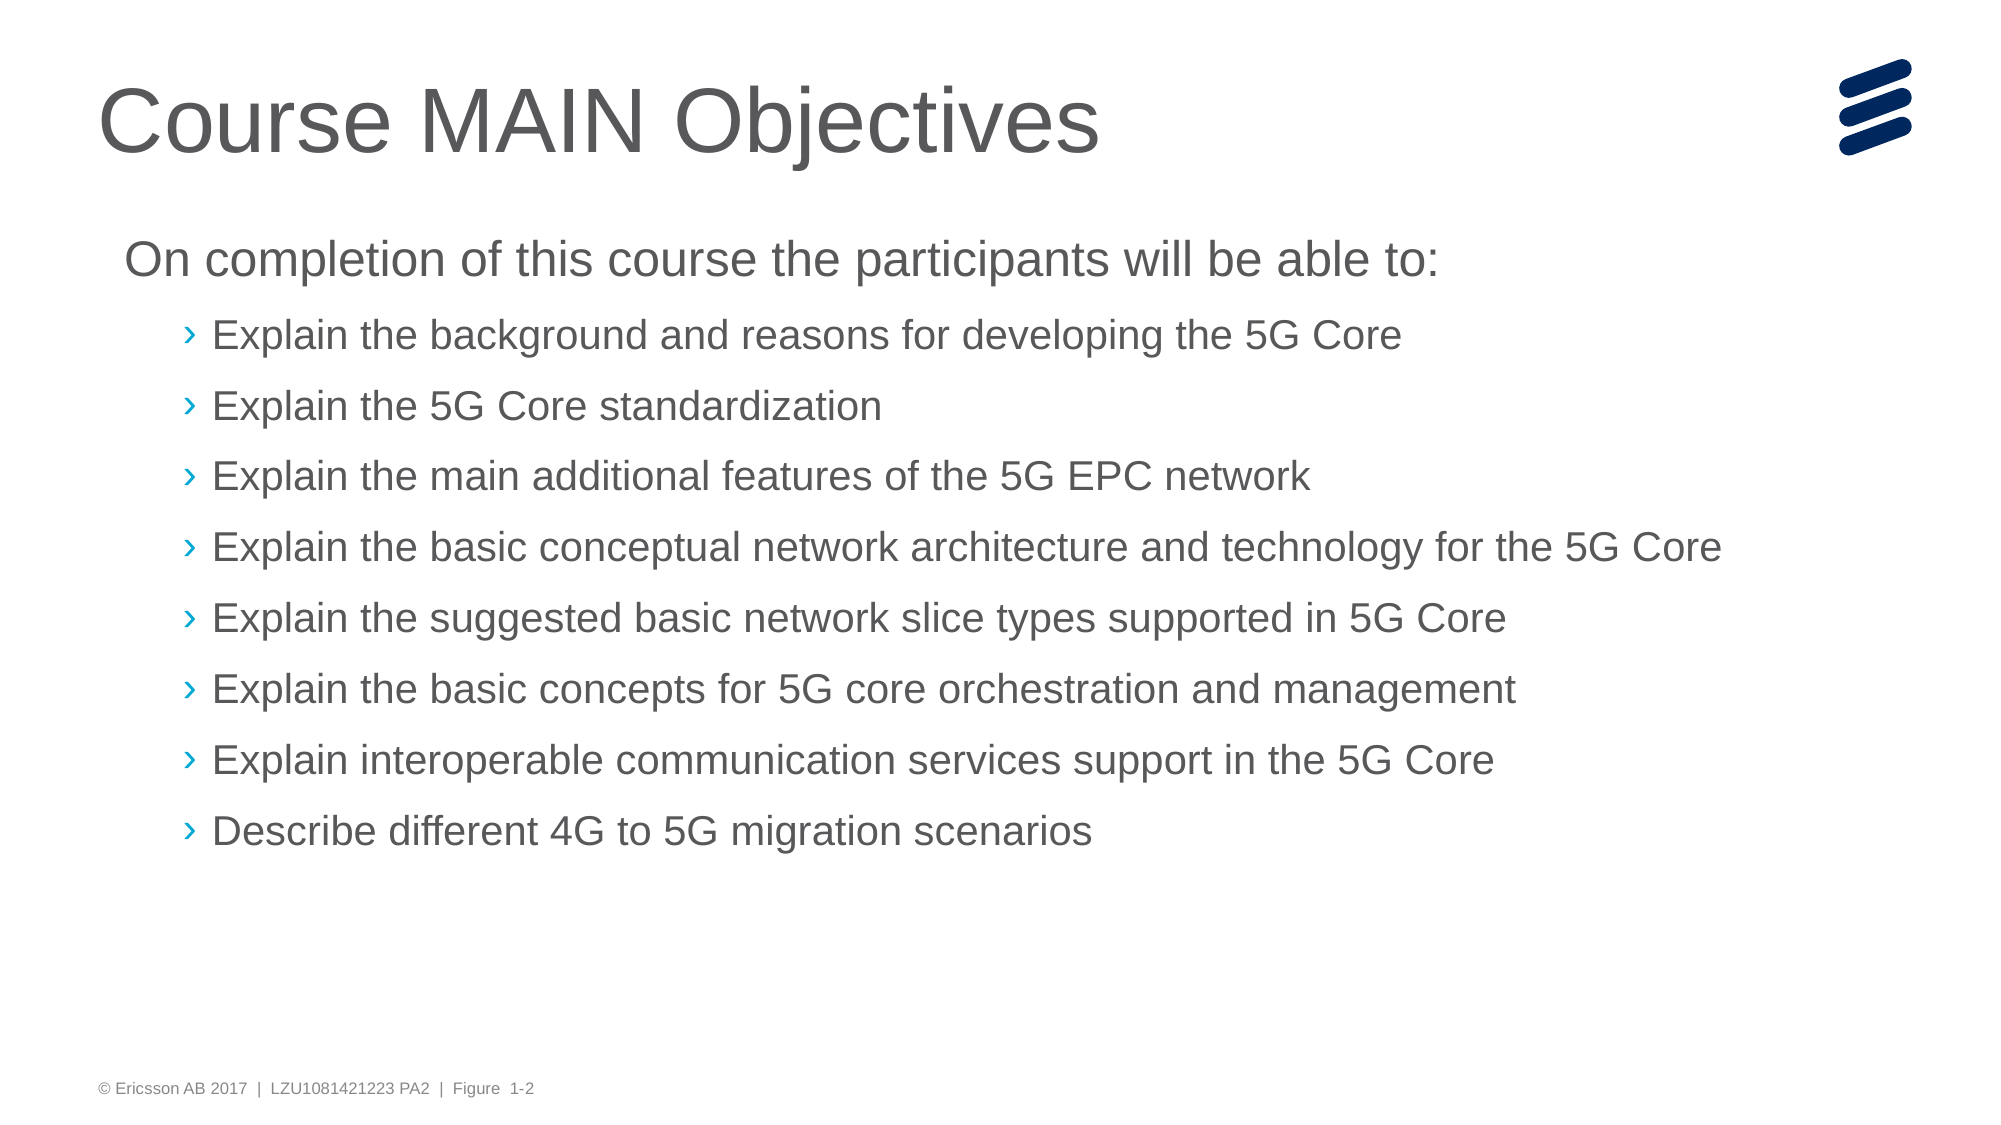

# Course MAIN Objectives
On completion of this course the participants will be able to:
Explain the background and reasons for developing the 5G Core
Explain the 5G Core standardization
Explain the main additional features of the 5G EPC network
Explain the basic conceptual network architecture and technology for the 5G Core
Explain the suggested basic network slice types supported in 5G Core
Explain the basic concepts for 5G core orchestration and management
Explain interoperable communication services support in the 5G Core
Describe different 4G to 5G migration scenarios